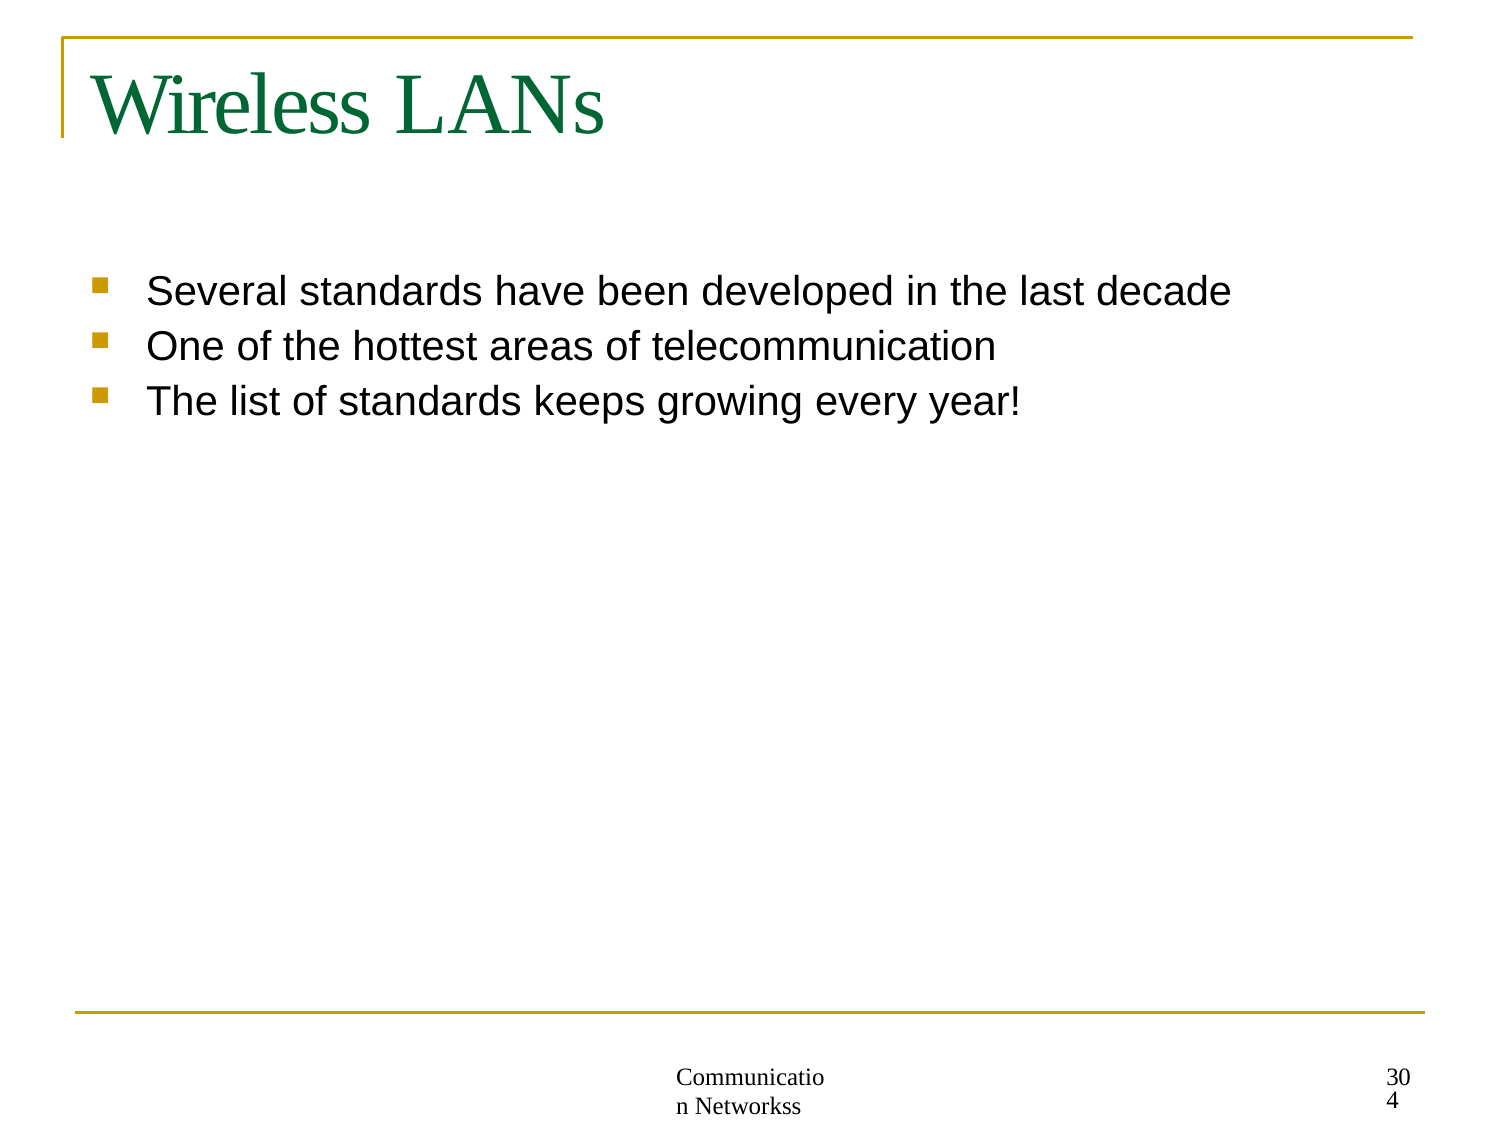

# Wireless LANs
Several standards have been developed in the last decade
One of the hottest areas of telecommunication
The list of standards keeps growing every year!
304
Communication Networkss